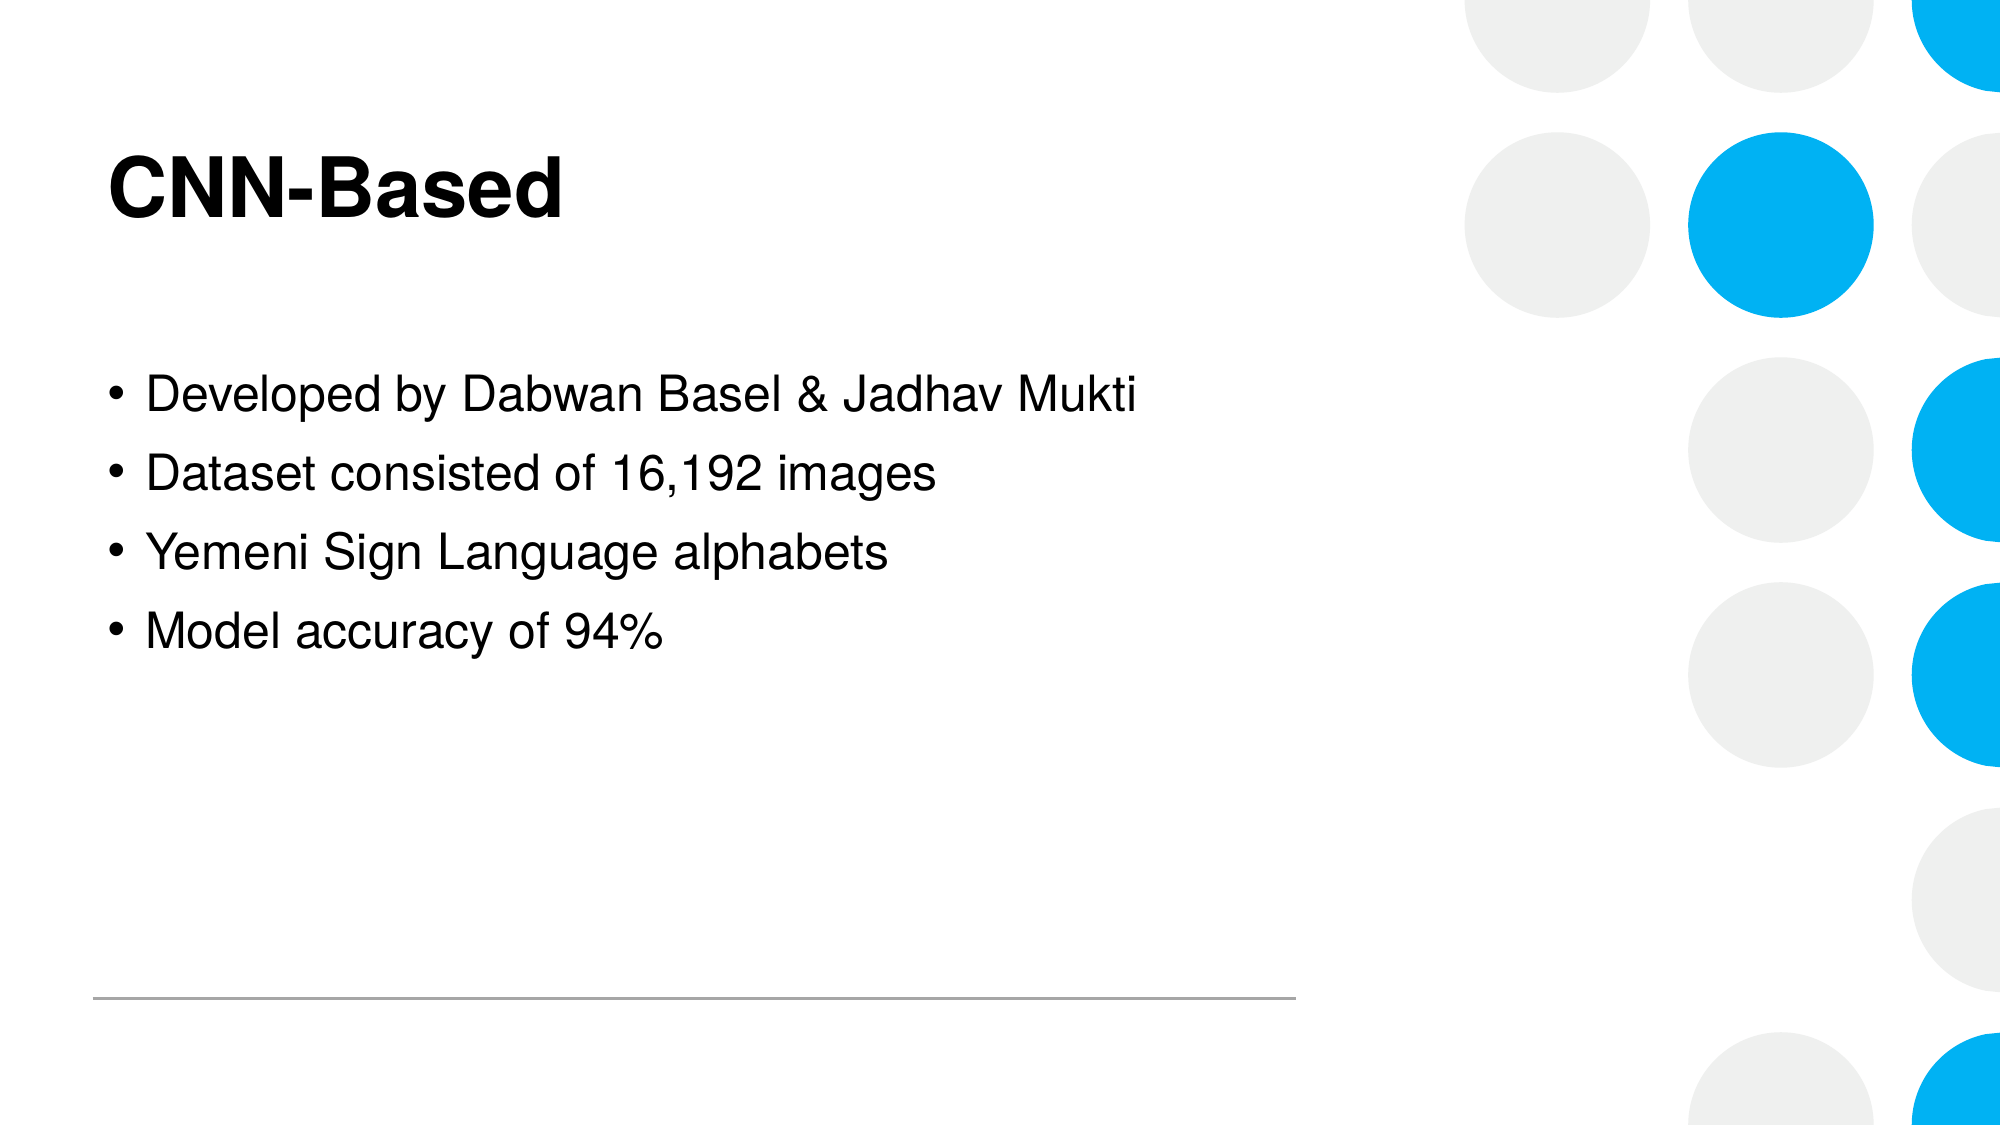

# CNN-Based
Developed by Dabwan Basel & Jadhav Mukti
Dataset consisted of 16,192 images
Yemeni Sign Language alphabets
Model accuracy of 94%